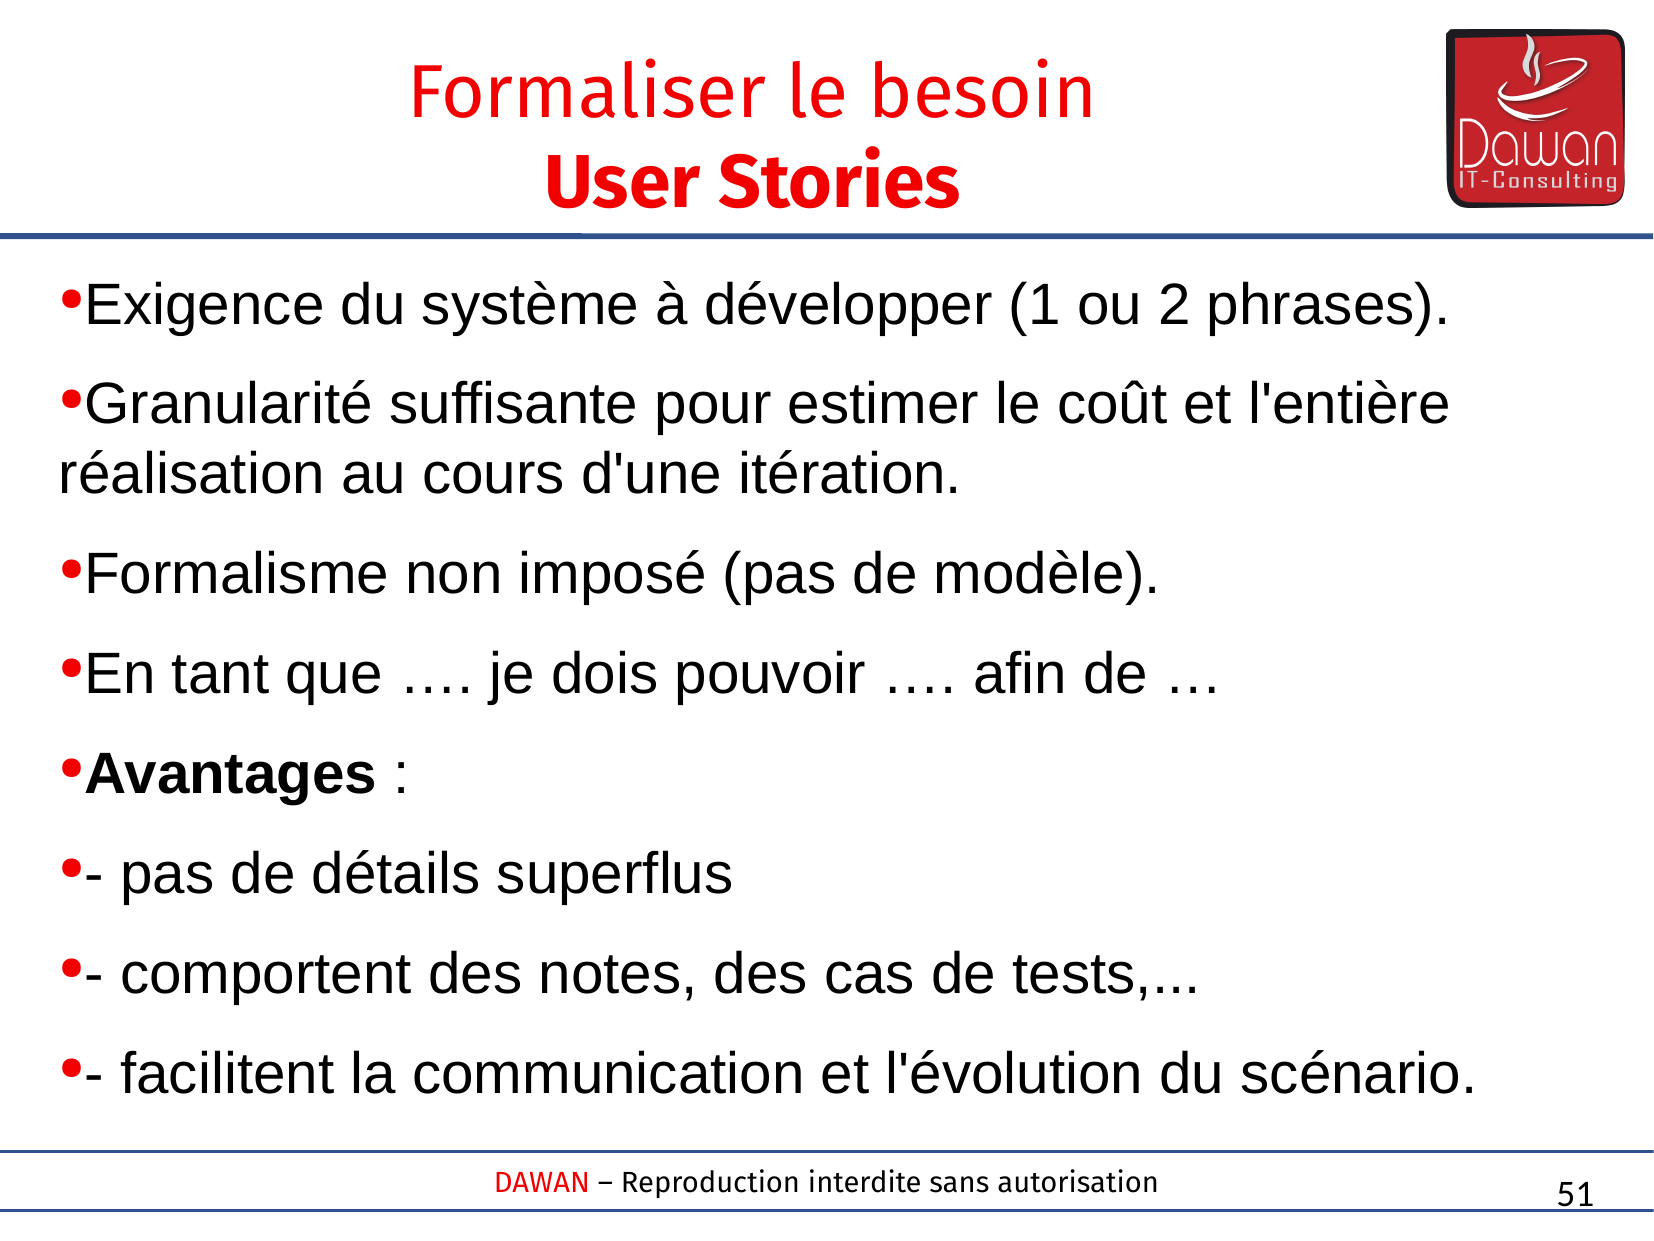

Exigence du système à développer (1 ou 2 phrases).
Granularité suffisante pour estimer le coût et l'entière réalisation au cours d'une itération.
Formalisme non imposé (pas de modèle).
En tant que …. je dois pouvoir …. afin de …
Avantages :
- pas de détails superflus
- comportent des notes, des cas de tests,...
- facilitent la communication et l'évolution du scénario.
Formaliser le besoin
User Stories
51